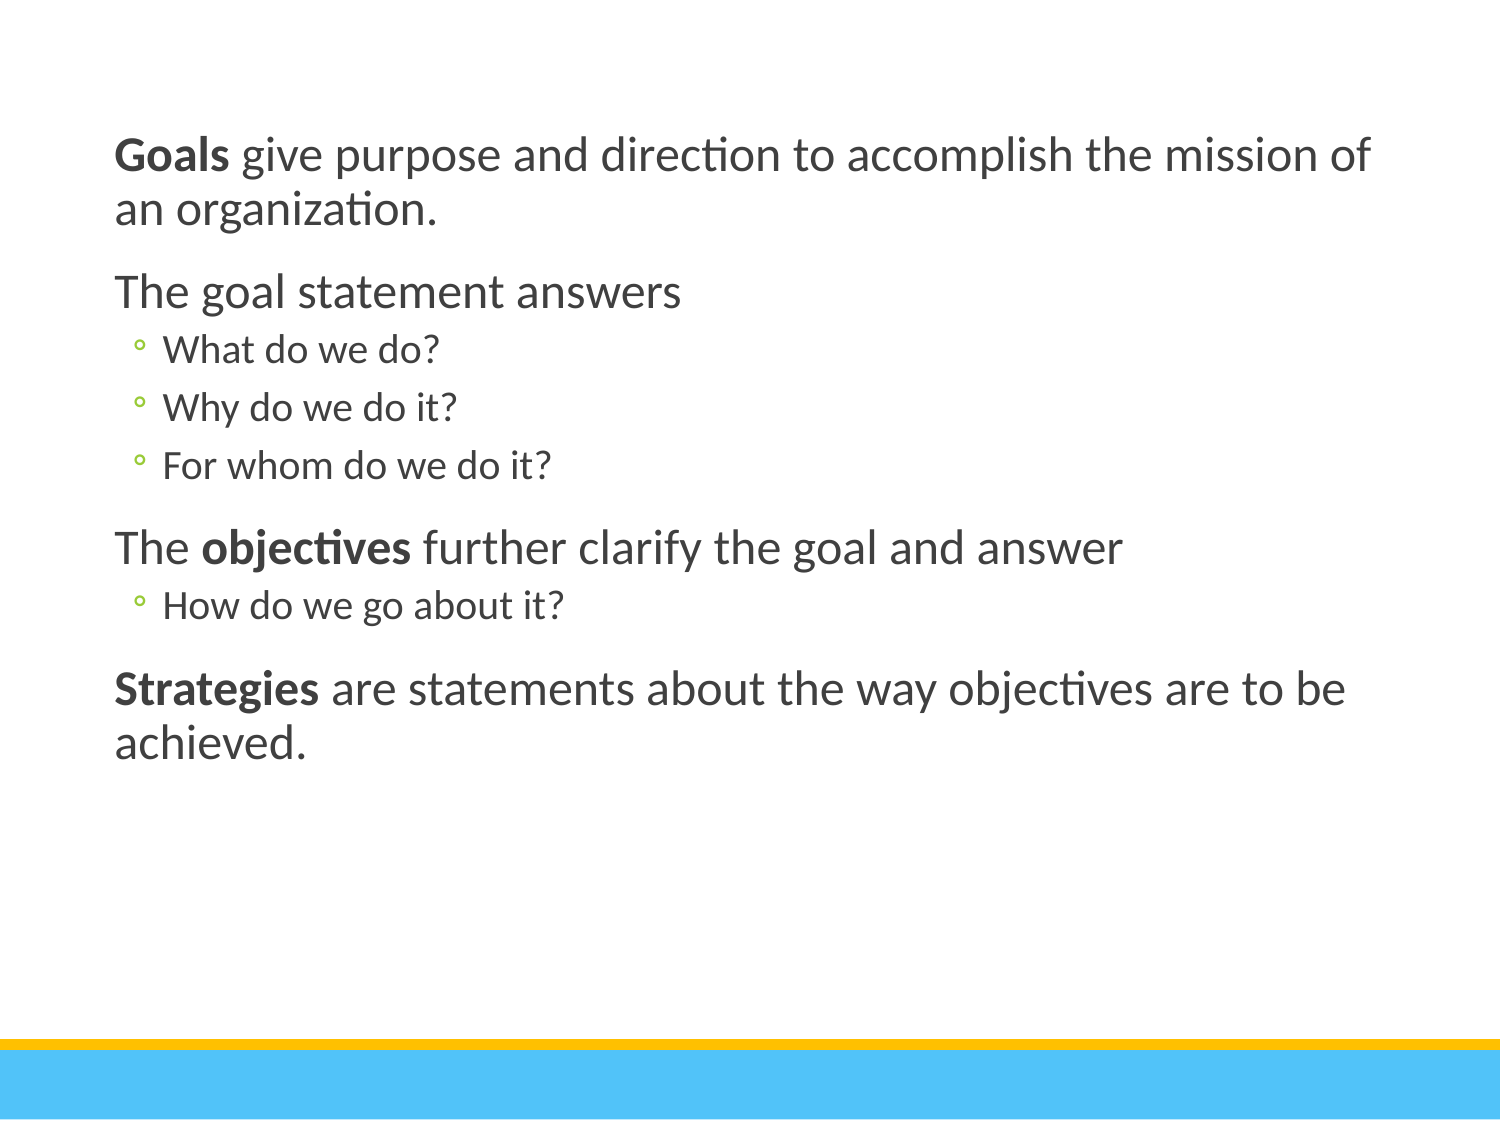

Goals give purpose and direction to accomplish the mission of an organization.
The goal statement answers
What do we do?
Why do we do it?
For whom do we do it?
The objectives further clarify the goal and answer
How do we go about it?
Strategies are statements about the way objectives are to be achieved.